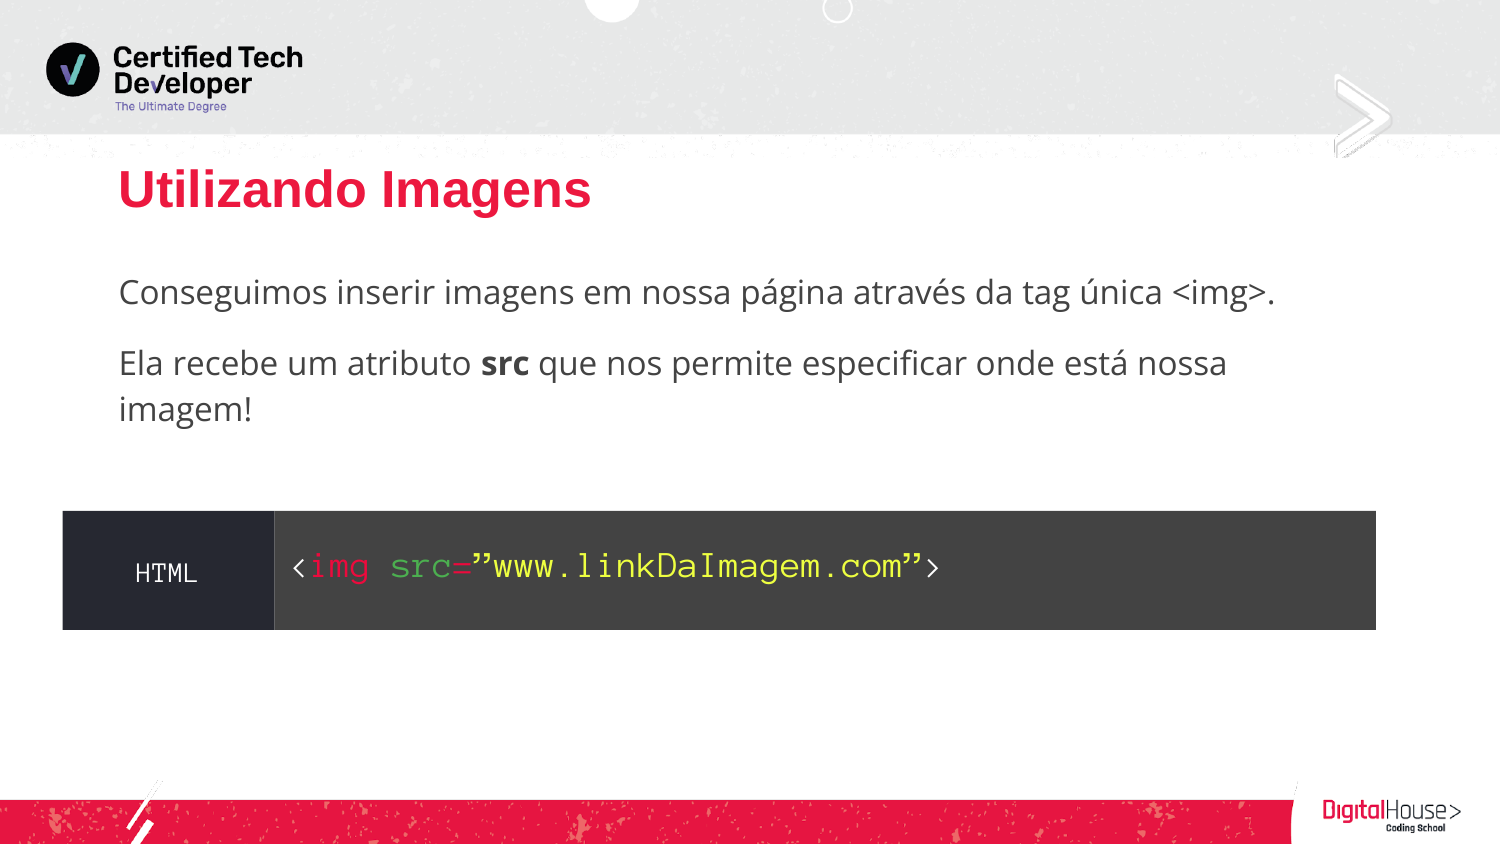

Utilizando Imagens
Conseguimos inserir imagens em nossa página através da tag única <img>.
Ela recebe um atributo src que nos permite especificar onde está nossa imagem!
HTML
<img src=”www.linkDaImagem.com”>